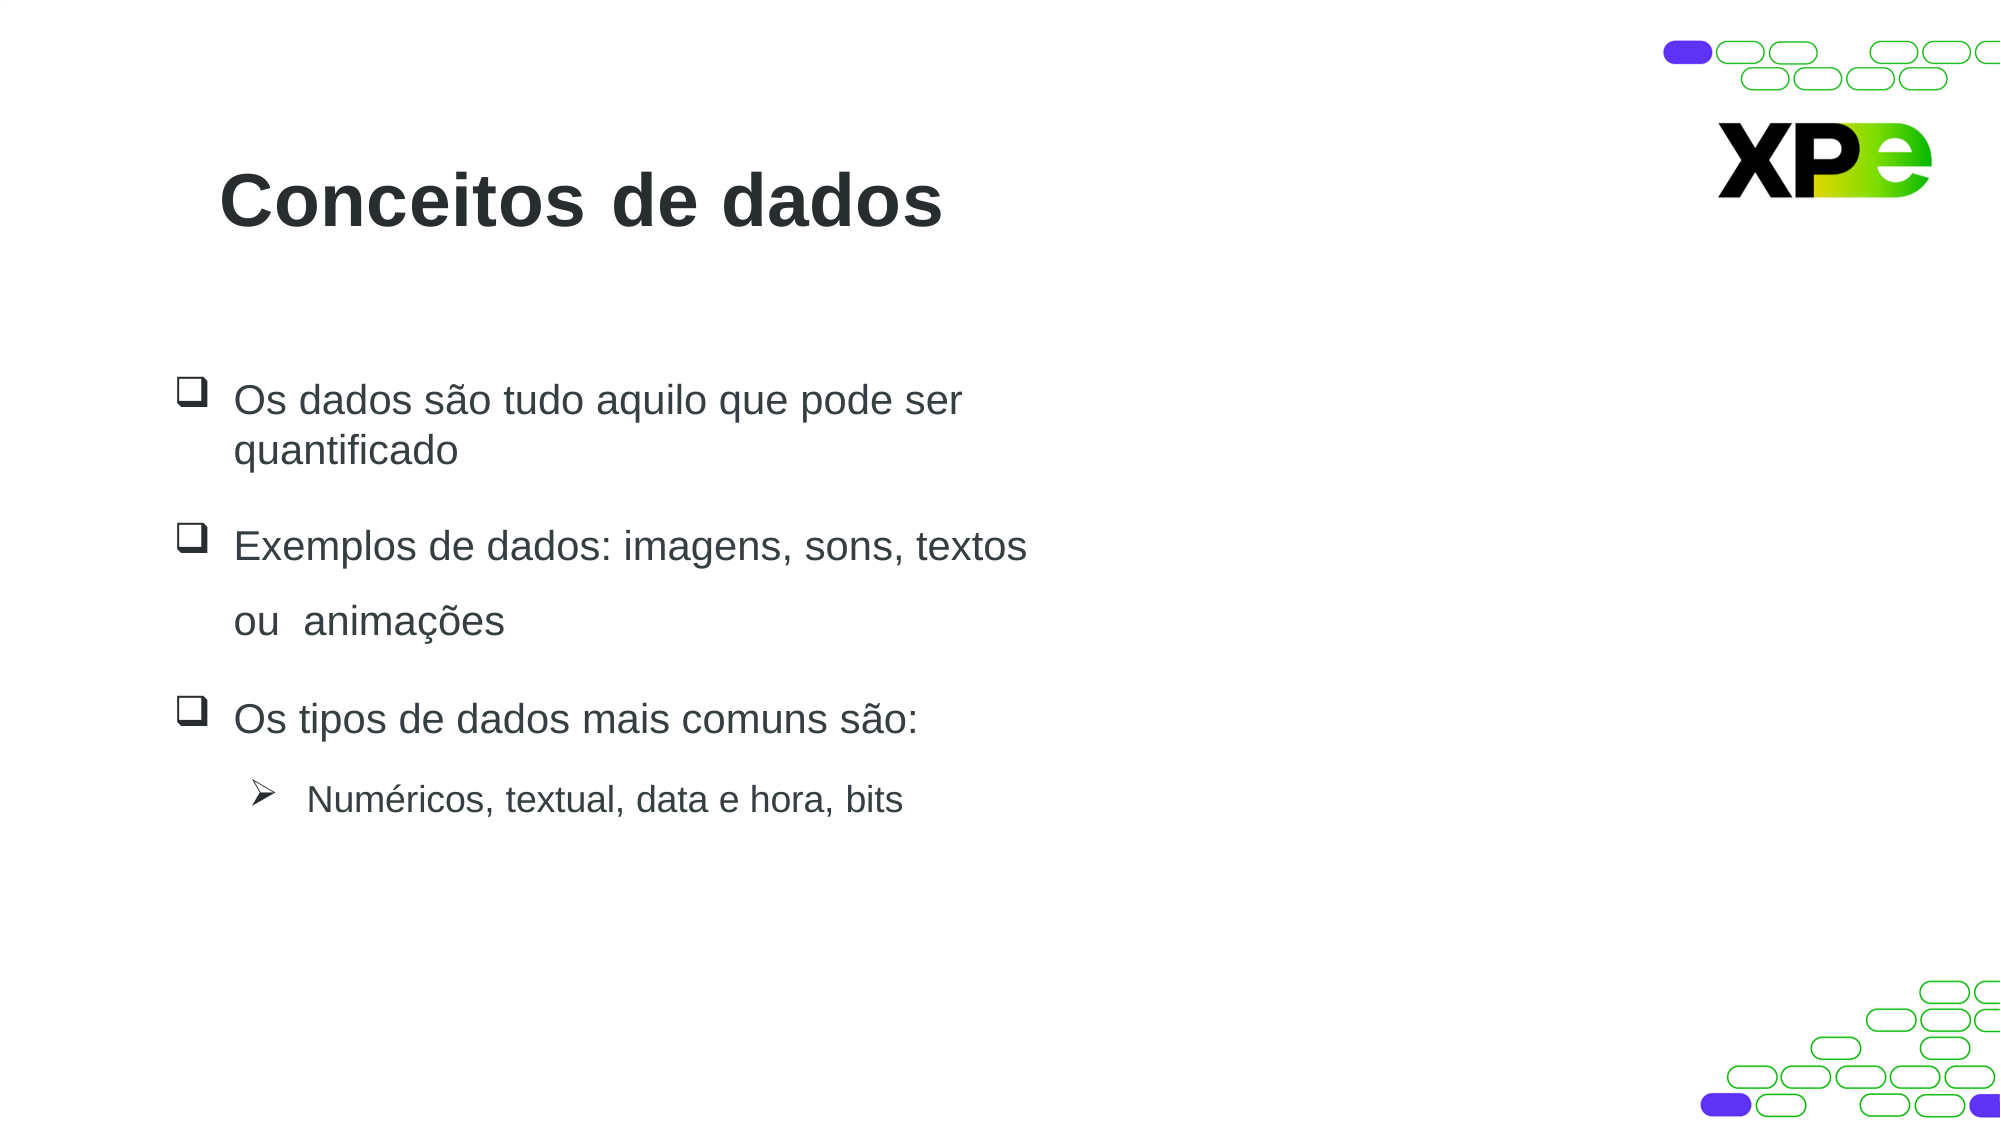

# Conceitos de dados
Os dados são tudo aquilo que pode ser quantificado
Exemplos de dados: imagens, sons, textos ou  animações

Os tipos de dados mais comuns são:
Numéricos, textual, data e hora, bits